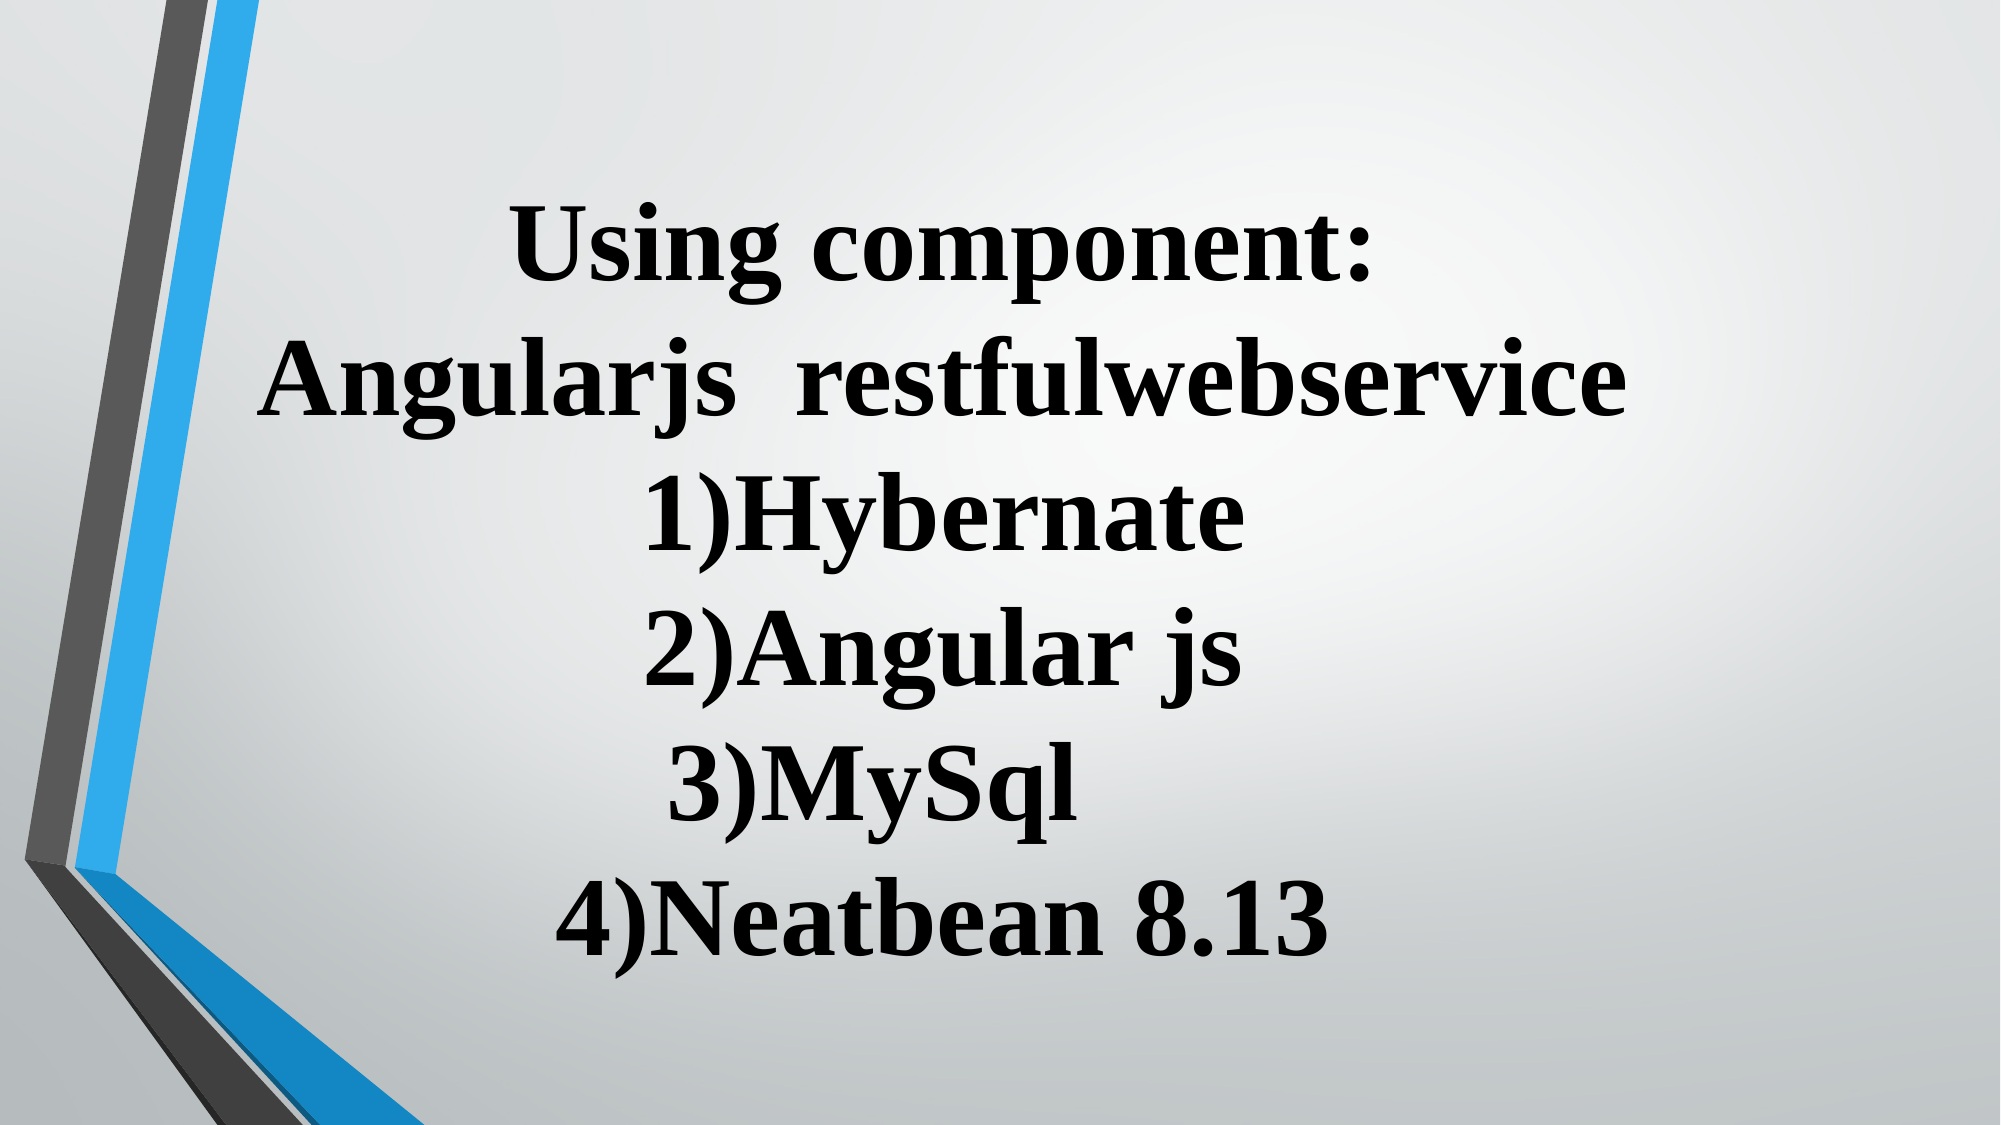

Using component:
Angularjs  restfulwebservice
1)Hybernate
2)Angular js
3)MySql
4)Neatbean 8.13